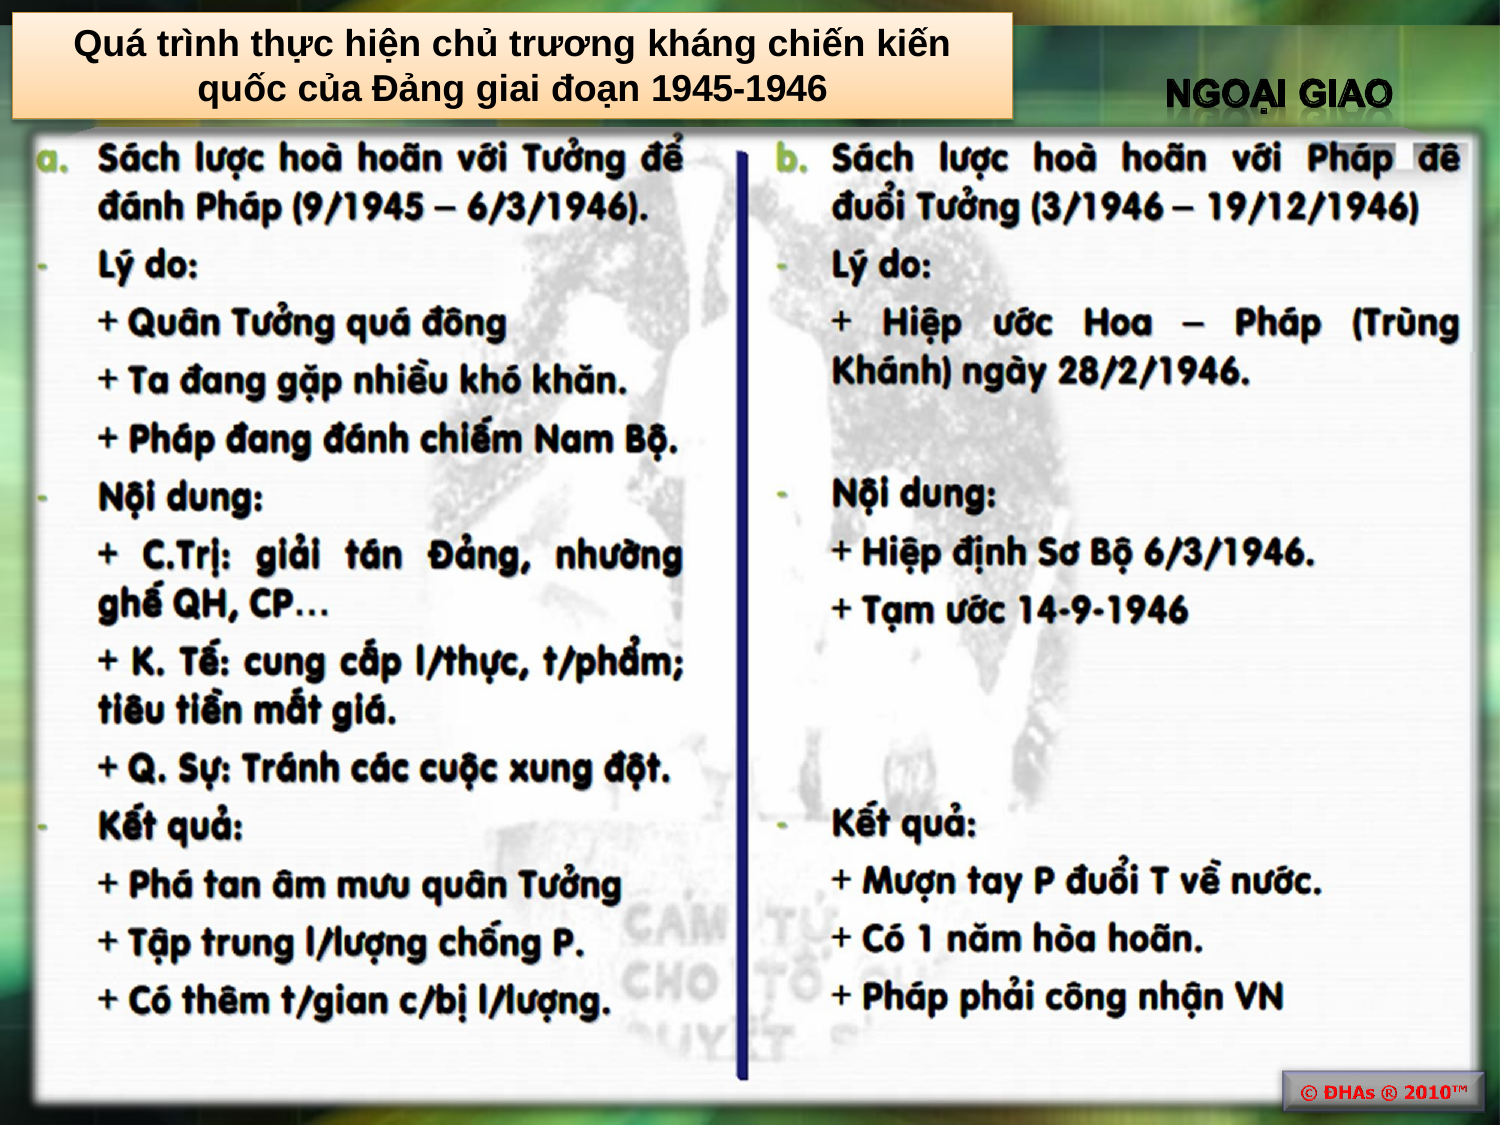

Quá trình thực hiện chủ trương kháng chiến kiến
quốc của Đảng giai đoạn 1945-1946